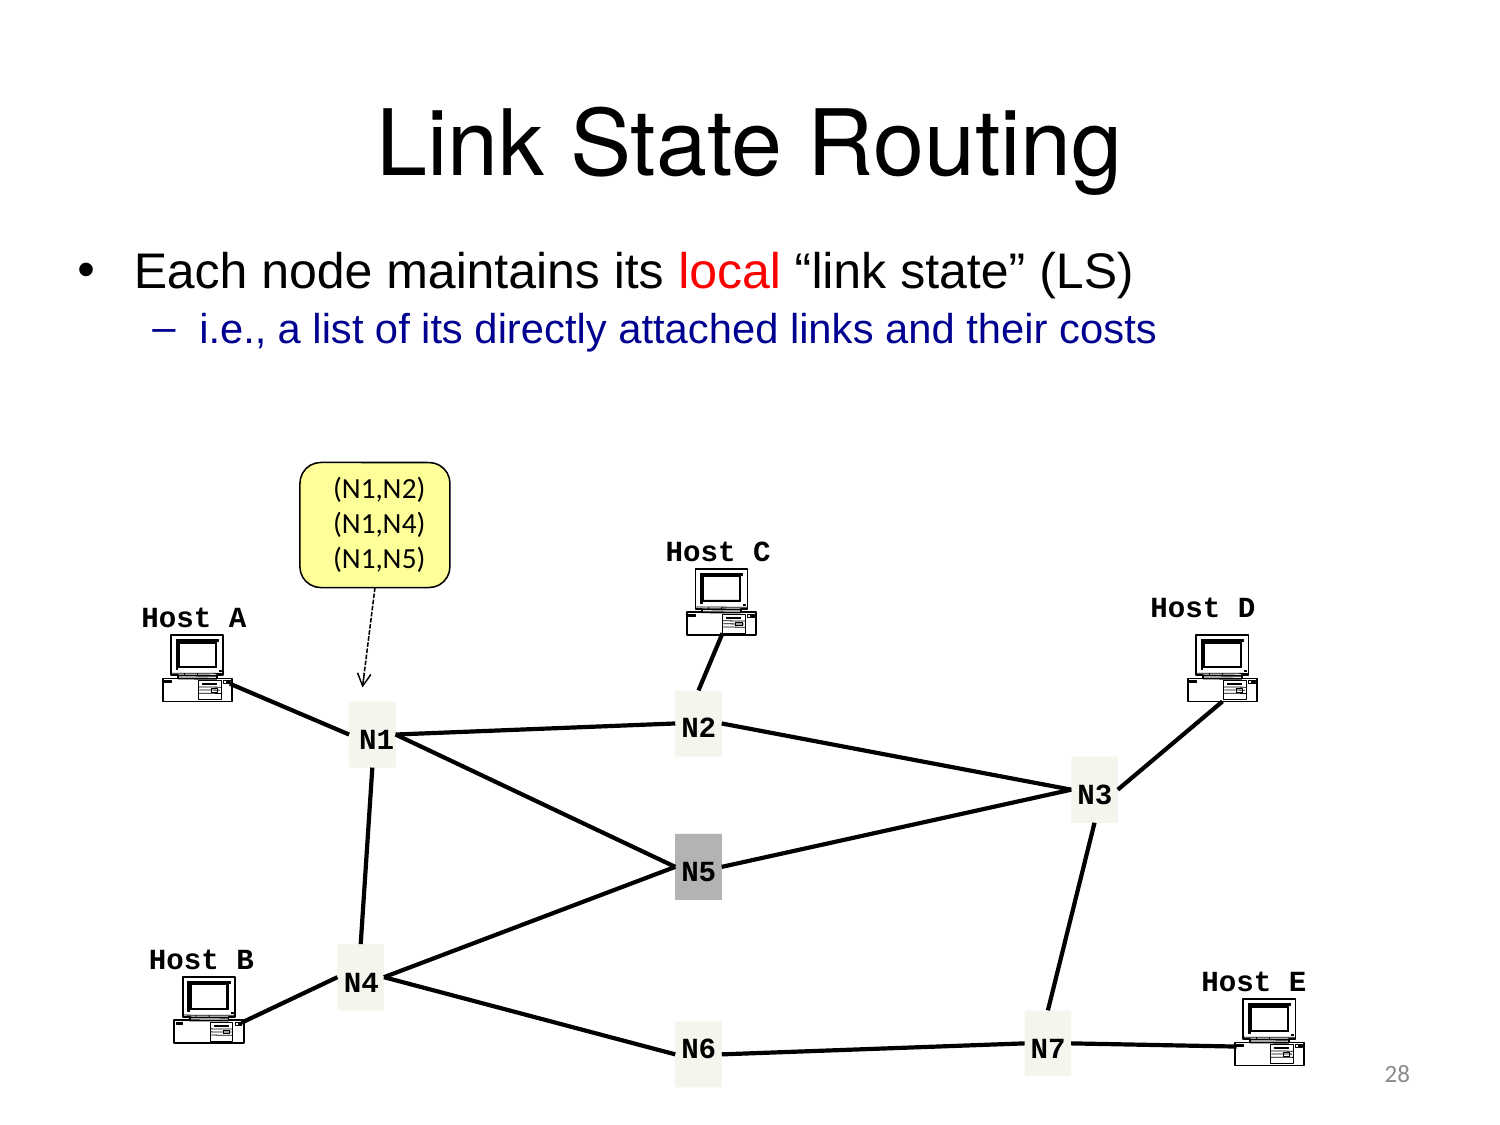

# Link State Routing
Each node maintains its local “link state” (LS)
i.e., a list of its directly attached links and their costs

(N1,N2)
(N1,N4)
(N1,N5)

Host C

Host D
Host A

N2
N1

N3

N5

Host B

Host E
N4

N6
N7

28